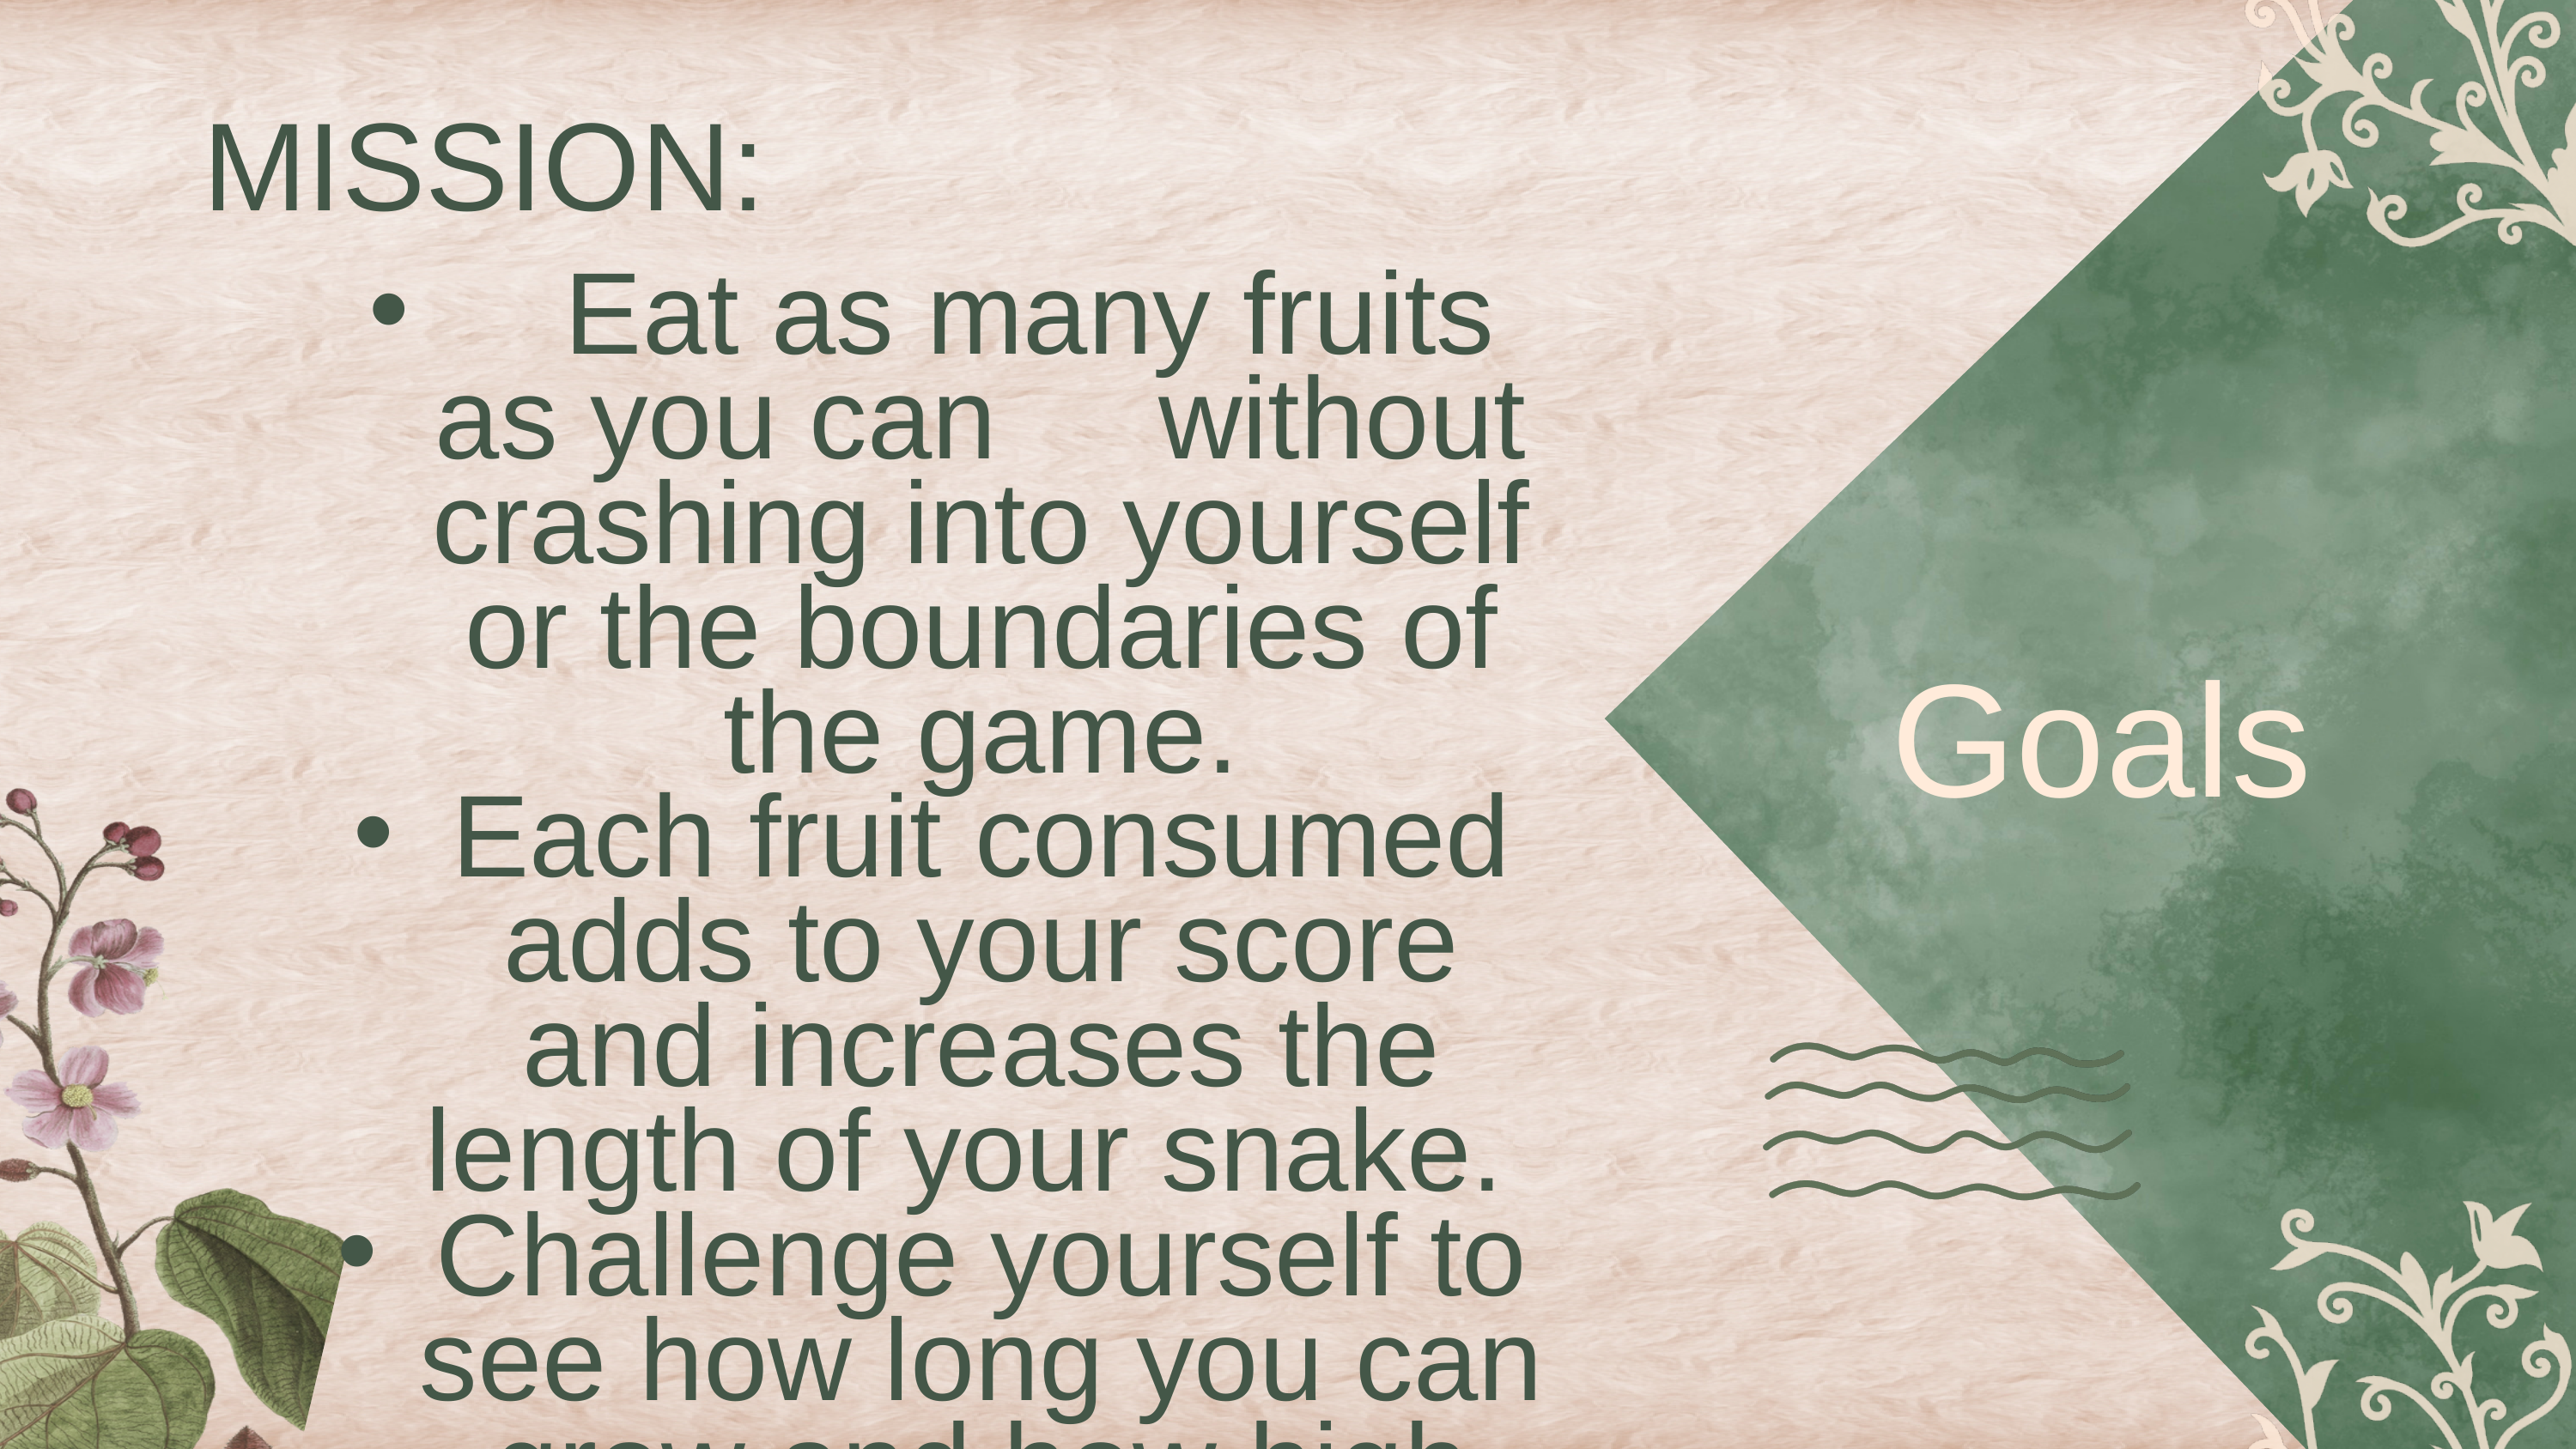

MISSION:
   Eat as many fruits as you can     without crashing into yourself or the boundaries of the game.
Each fruit consumed adds to your score and increases the length of your snake.
Challenge yourself to see how long you can grow and how high you can score!
Goals